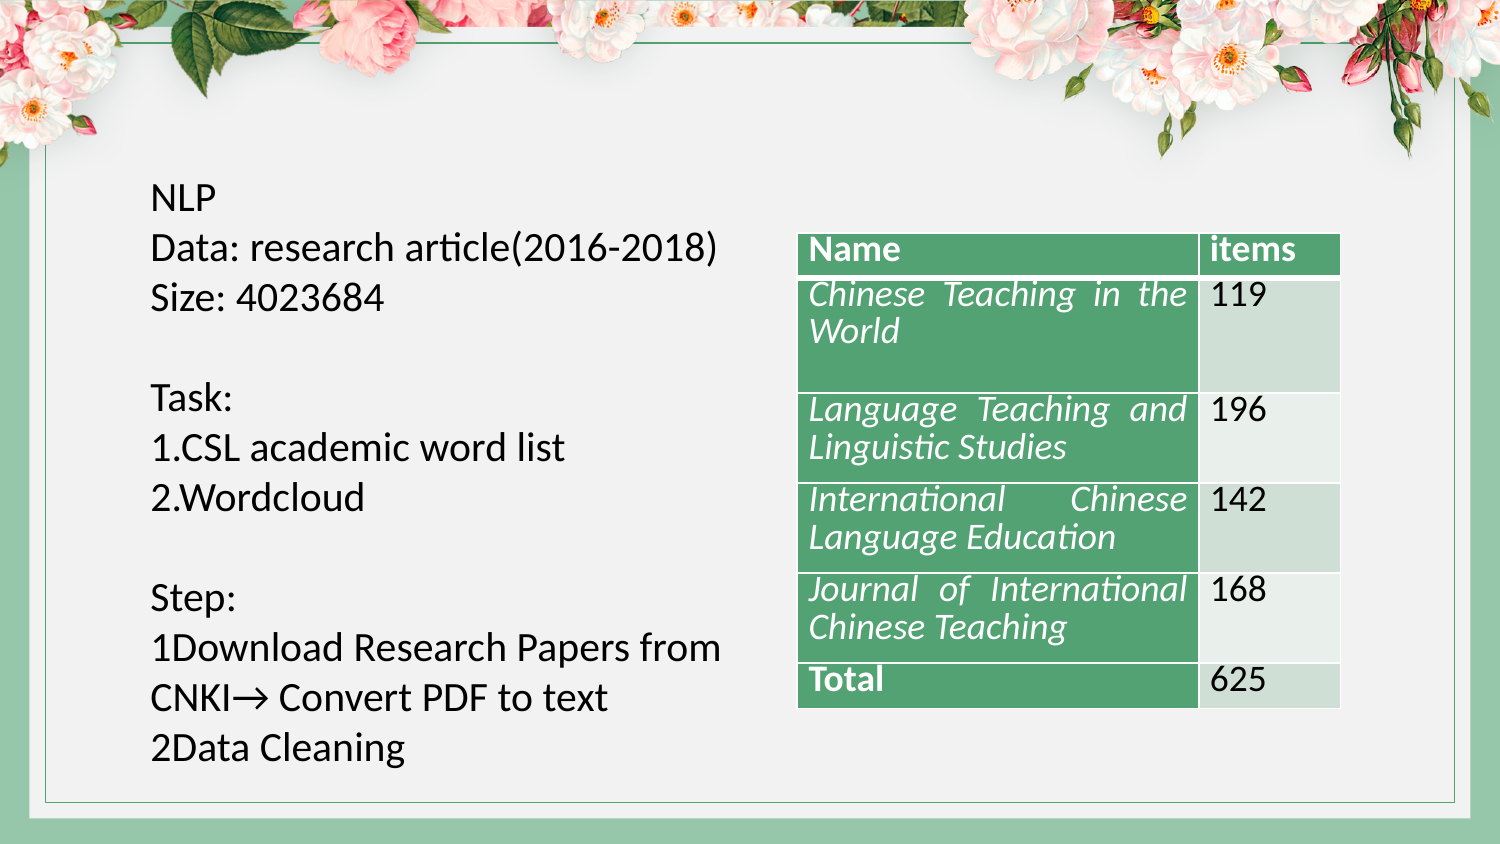

NLP
Data: research article(2016-2018)
Size: 4023684

Task:
1.CSL academic word list
2.Wordcloud

Step:
1Download Research Papers from CNKI→ Convert PDF to text
2Data Cleaning

| Name | items |
| --- | --- |
| Chinese Teaching in the World | 119 |
| Language Teaching and Linguistic Studies | 196 |
| International Chinese Language Education | 142 |
| Journal of International Chinese Teaching | 168 |
| Total | 625 |